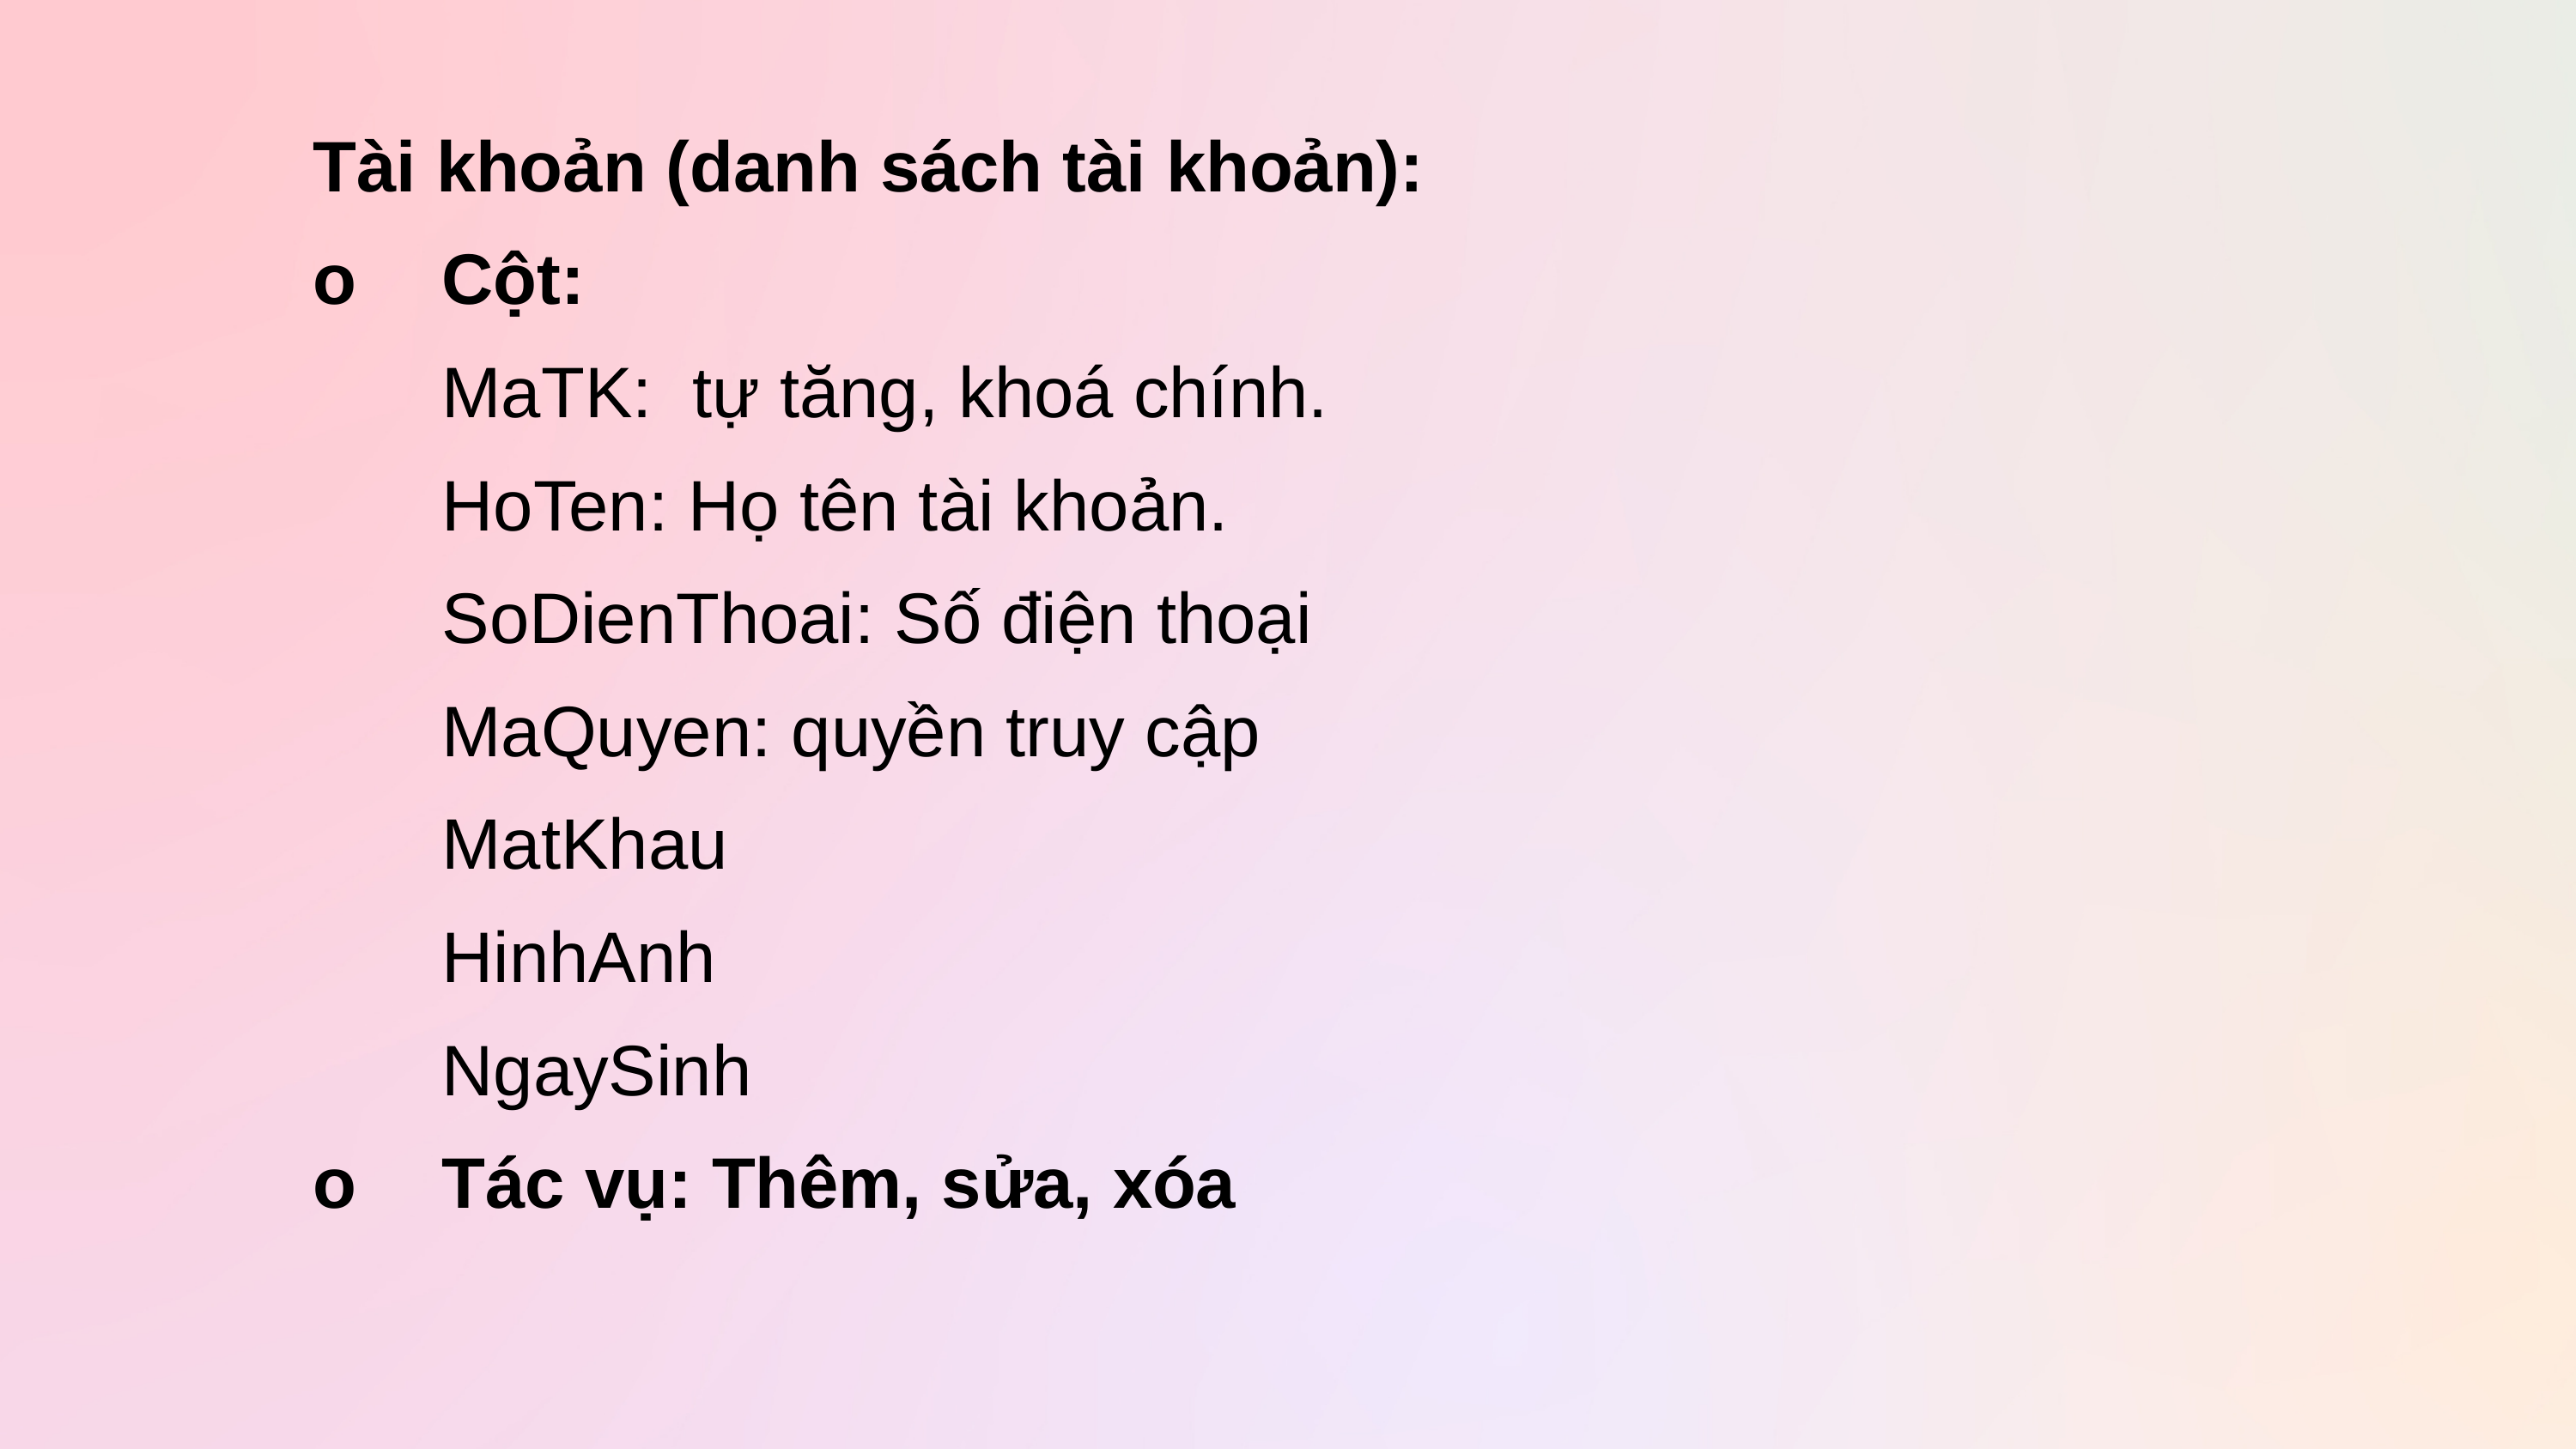

Tài khoản (danh sách tài khoản):
o	Cột:
	MaTK:  tự tăng, khoá chính.
	HoTen: Họ tên tài khoản.
	SoDienThoai: Số điện thoại
	MaQuyen: quyền truy cập
	MatKhau
	HinhAnh
	NgaySinh
o	Tác vụ: Thêm, sửa, xóa